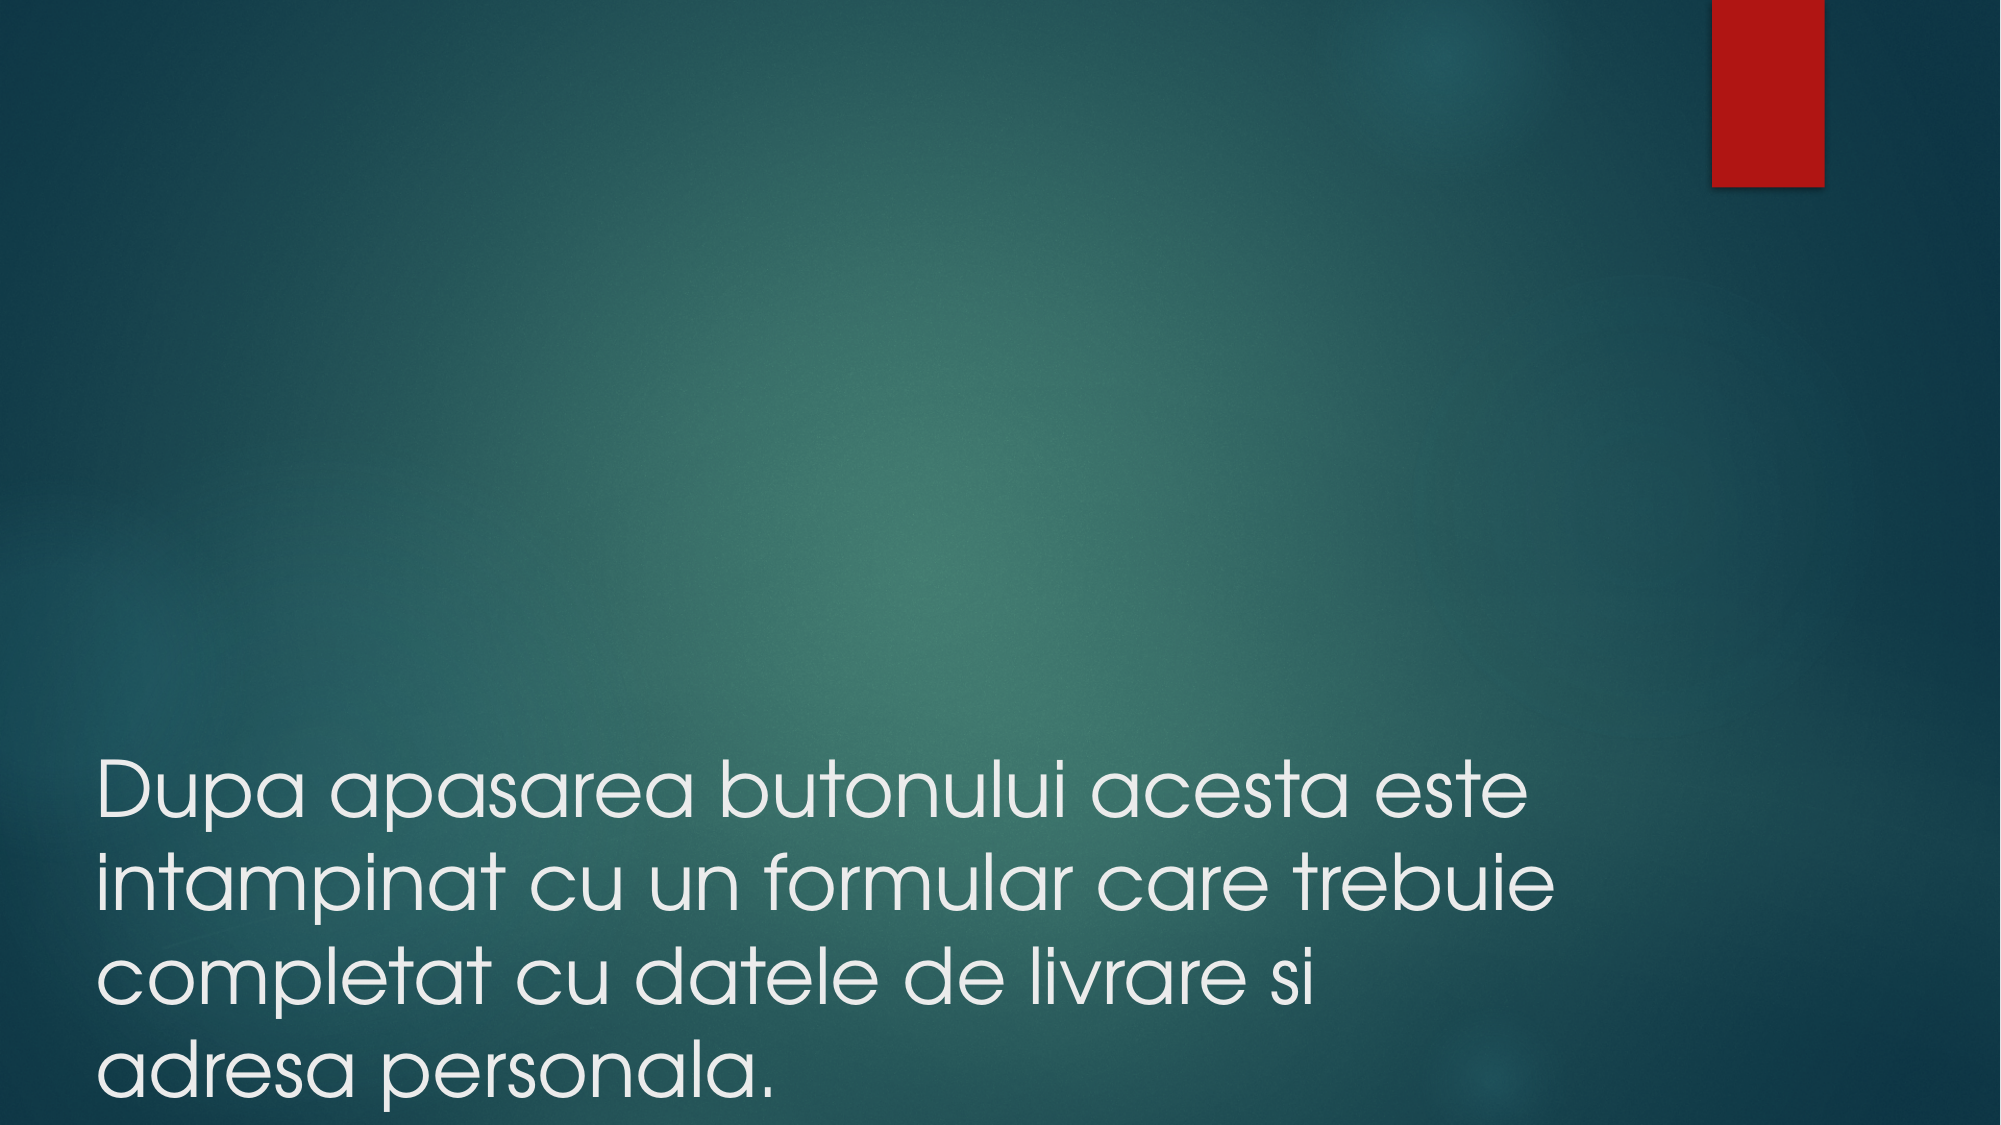

# Dupa apasarea butonului acesta este intampinat cu un formular care trebuie completat cu datele de livrare si adresa personala.